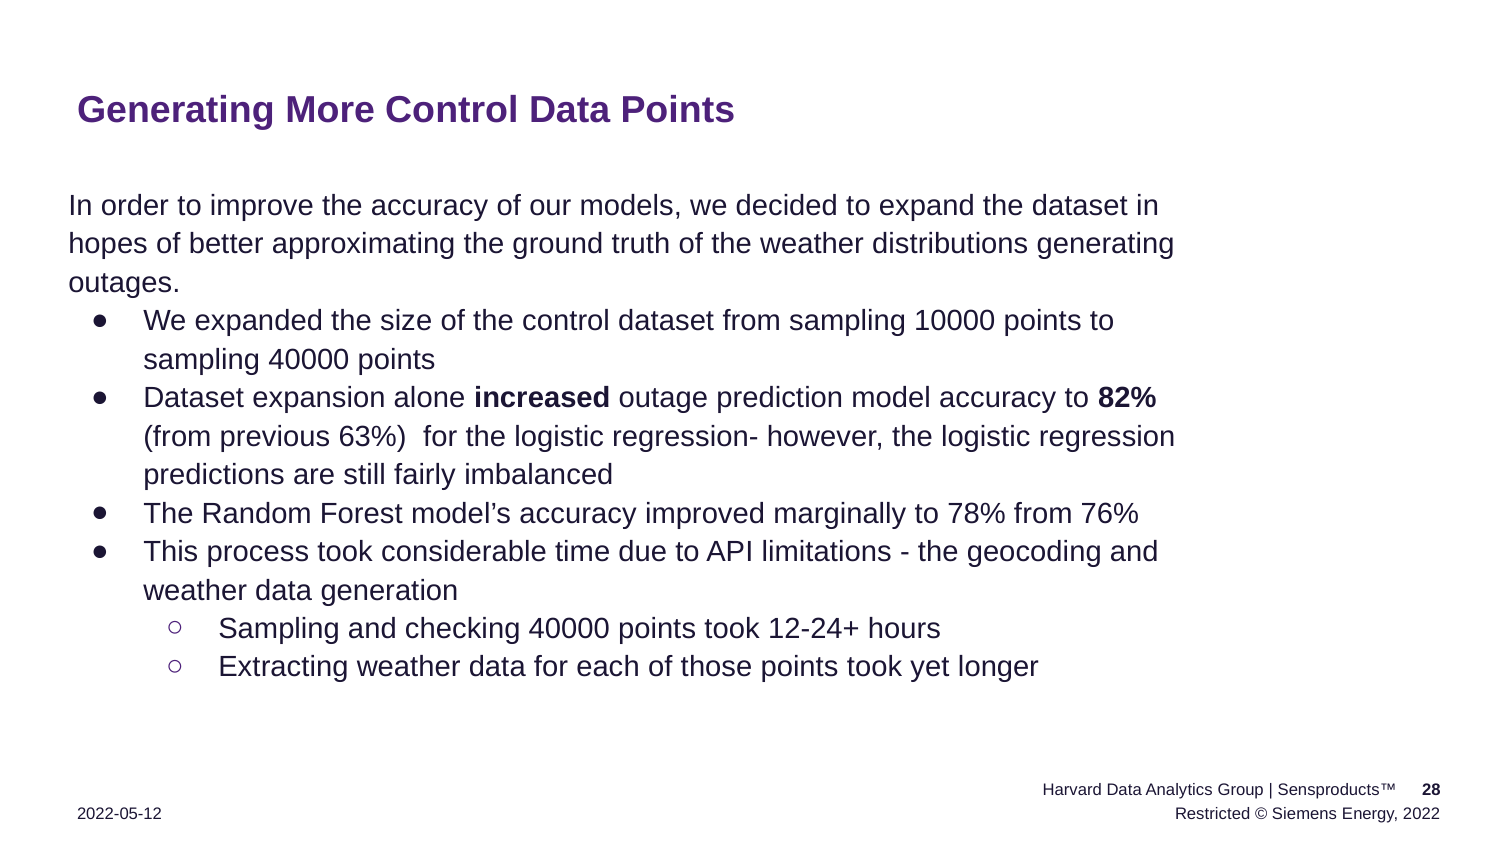

# Generating More Control Data Points
In order to improve the accuracy of our models, we decided to expand the dataset in hopes of better approximating the ground truth of the weather distributions generating outages.
We expanded the size of the control dataset from sampling 10000 points to sampling 40000 points
Dataset expansion alone increased outage prediction model accuracy to 82% (from previous 63%)  for the logistic regression- however, the logistic regression predictions are still fairly imbalanced
The Random Forest model’s accuracy improved marginally to 78% from 76%
This process took considerable time due to API limitations - the geocoding and weather data generation
Sampling and checking 40000 points took 12-24+ hours
Extracting weather data for each of those points took yet longer